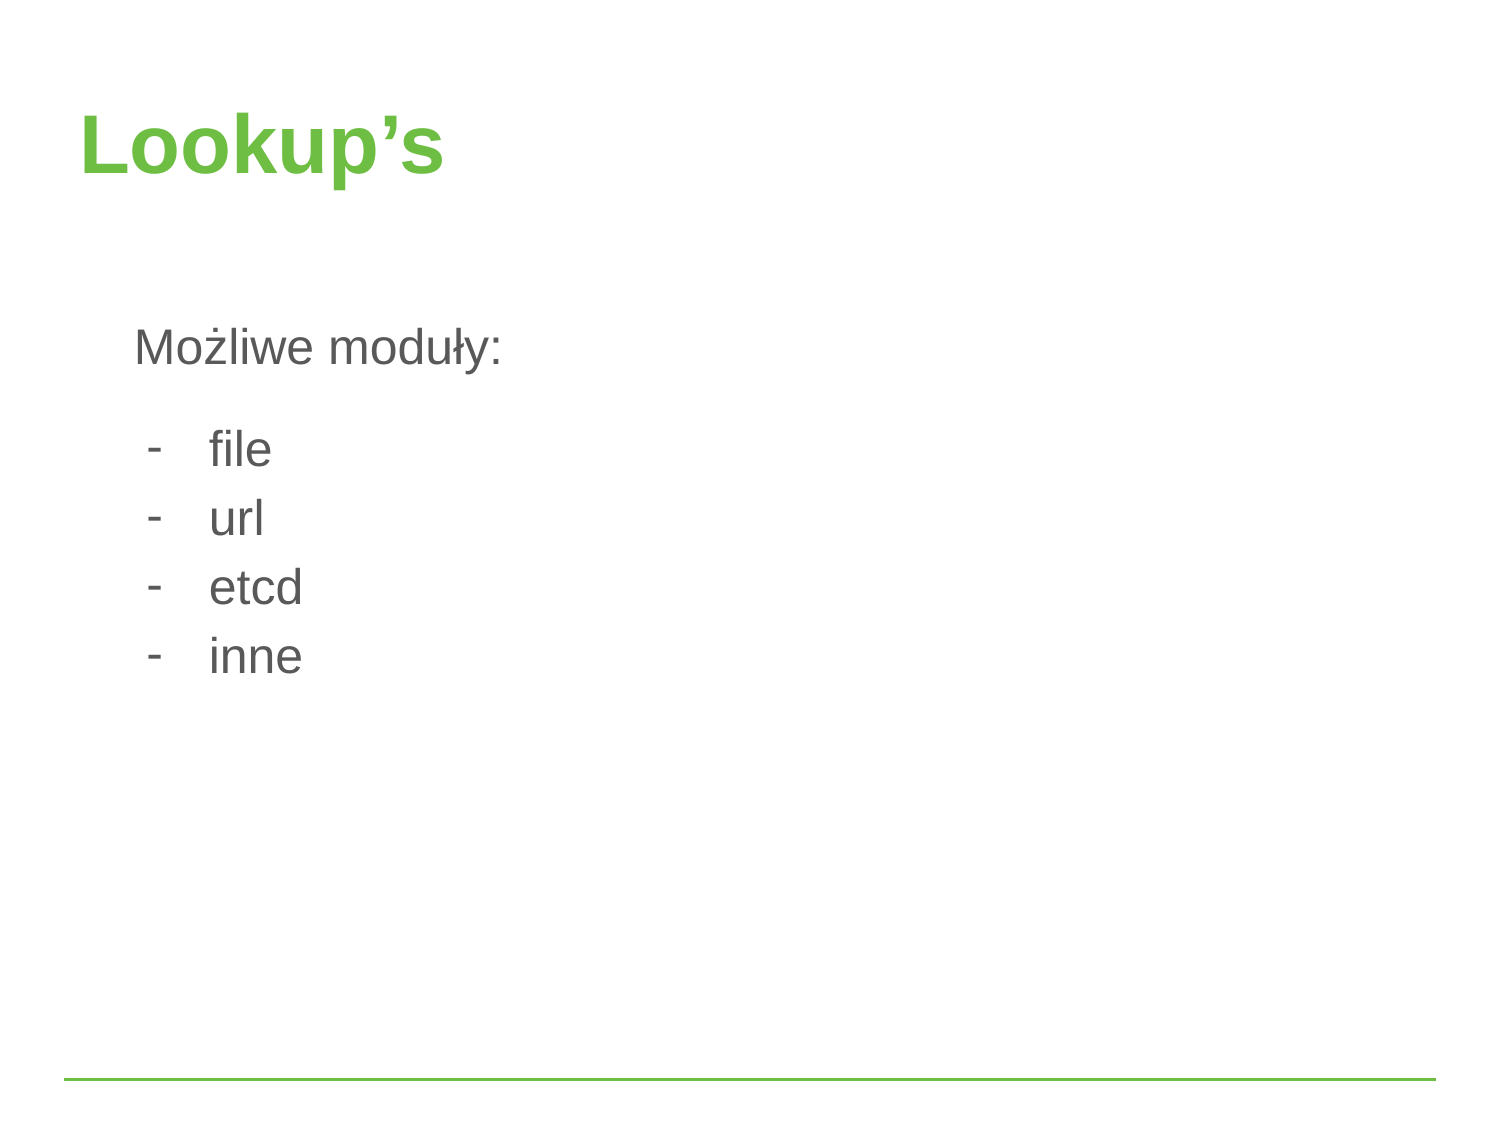

Lookup’s
Możliwe moduły:
file
url
etcd
inne